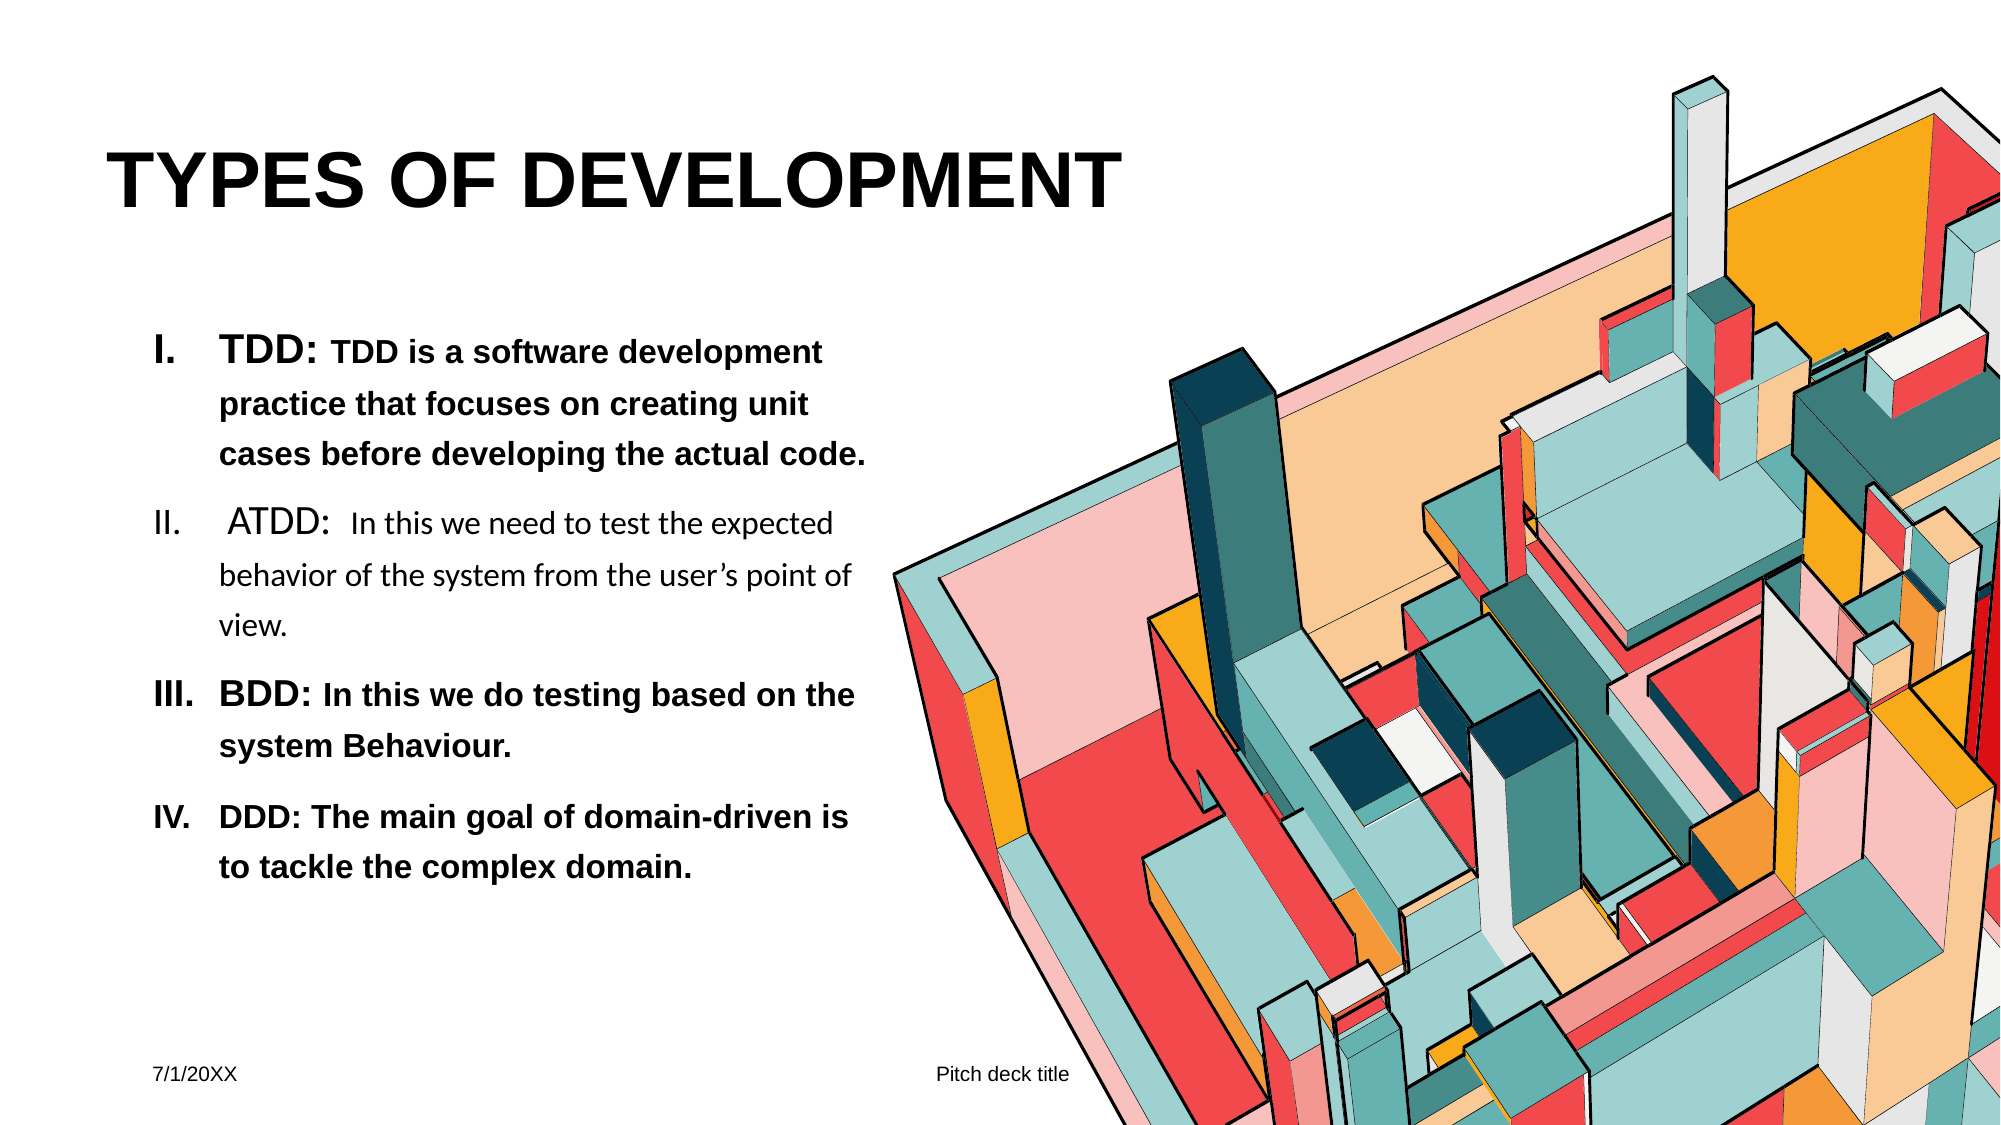

# Types of Development
TDD: TDD is a software development practice that focuses on creating unit cases before developing the actual code.
 ATDD:  In this we need to test the expected behavior of the system from the user’s point of view.
BDD: In this we do testing based on the system Behaviour.
DDD: The main goal of domain-driven is to tackle the complex domain.
7/1/20XX
Pitch deck title
13